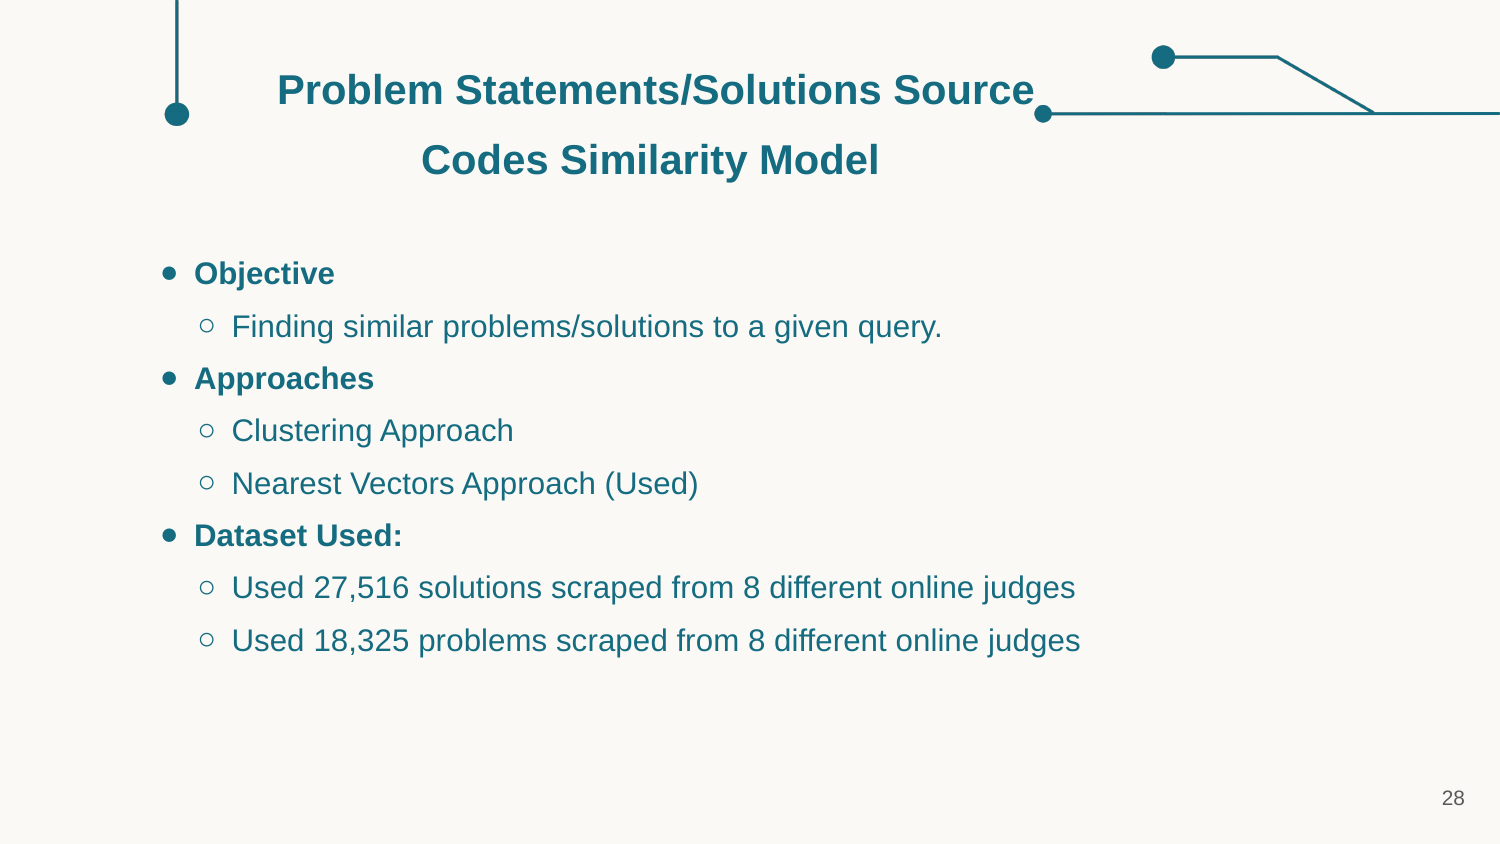

Problem Statements/Solutions Source Codes Similarity Model
Objective
Finding similar problems/solutions to a given query.
Approaches
Clustering Approach
Nearest Vectors Approach (Used)
Dataset Used:
Used 27,516 solutions scraped from 8 different online judges
Used 18,325 problems scraped from 8 different online judges

28